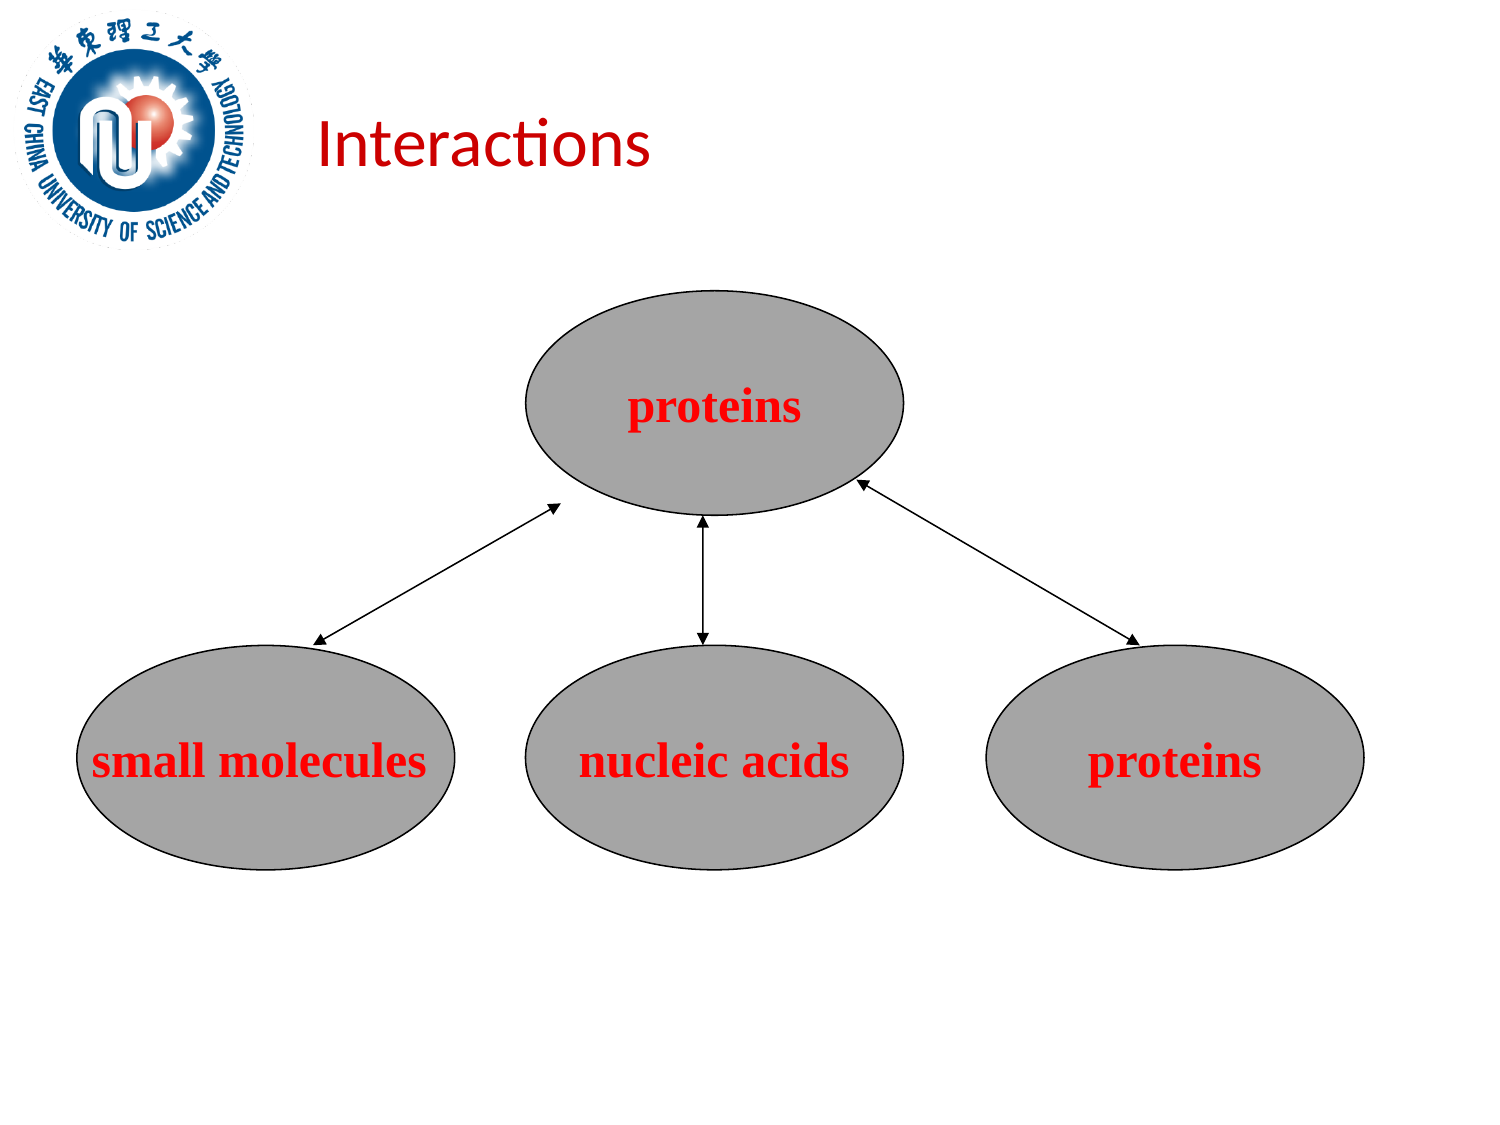

# Interactions
proteins

nucleic acids
proteins
small molecules